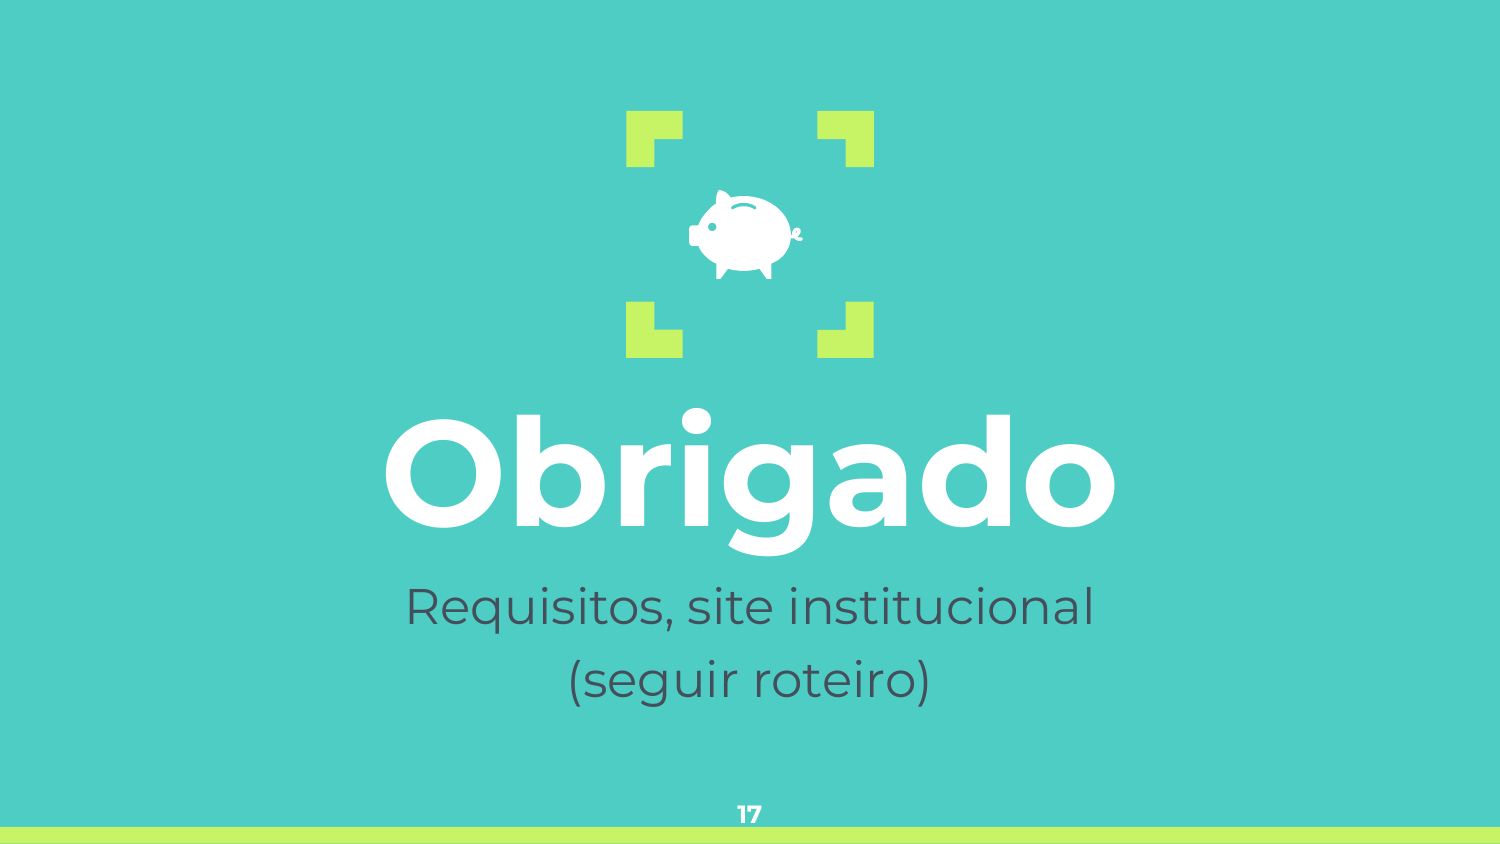

Obrigado
Requisitos, site institucional
(seguir roteiro)
17